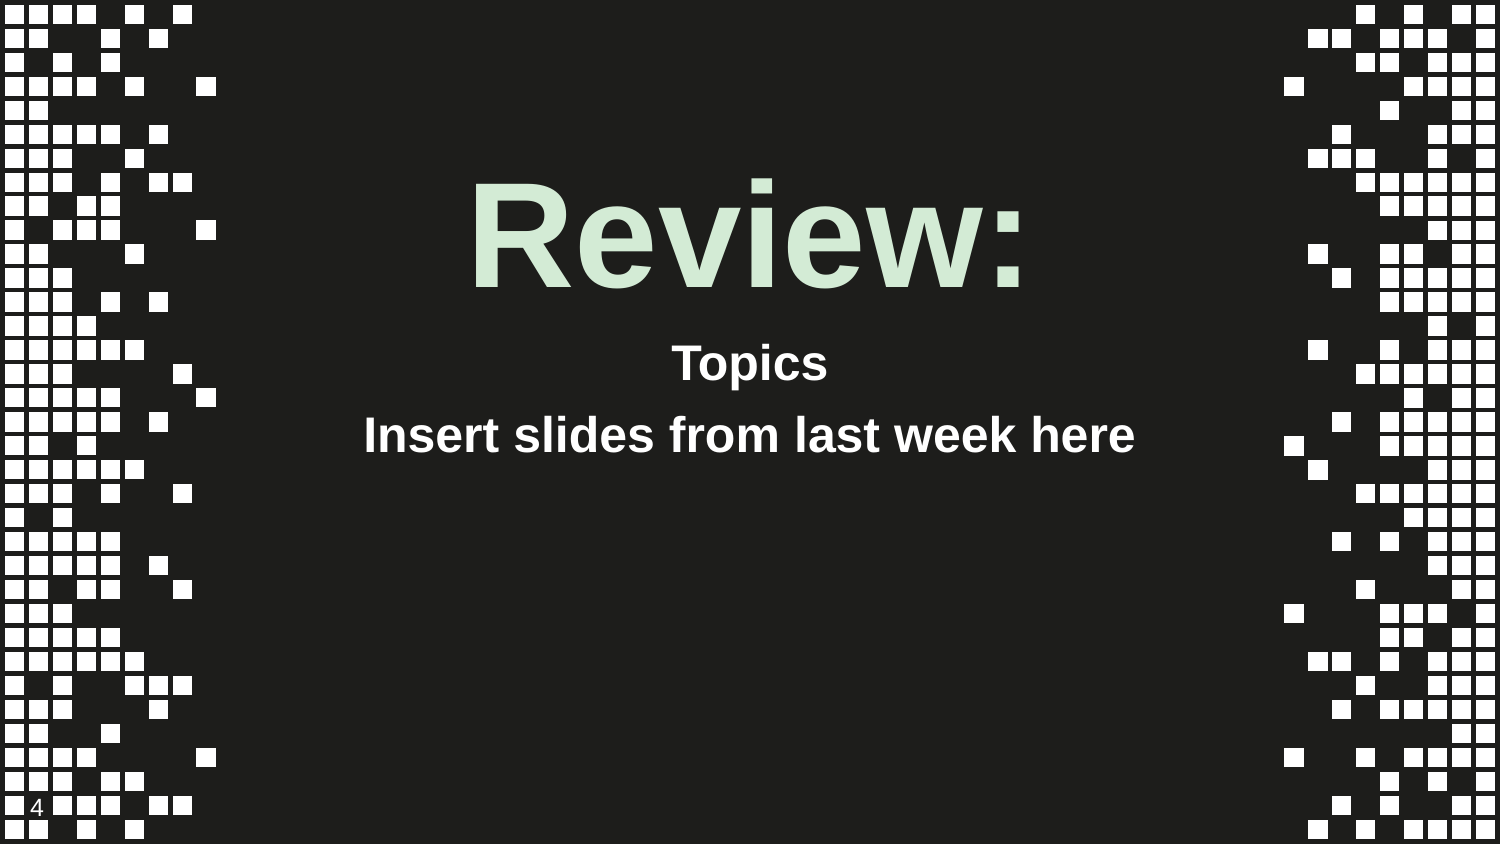

Review:
Topics
Insert slides from last week here

4